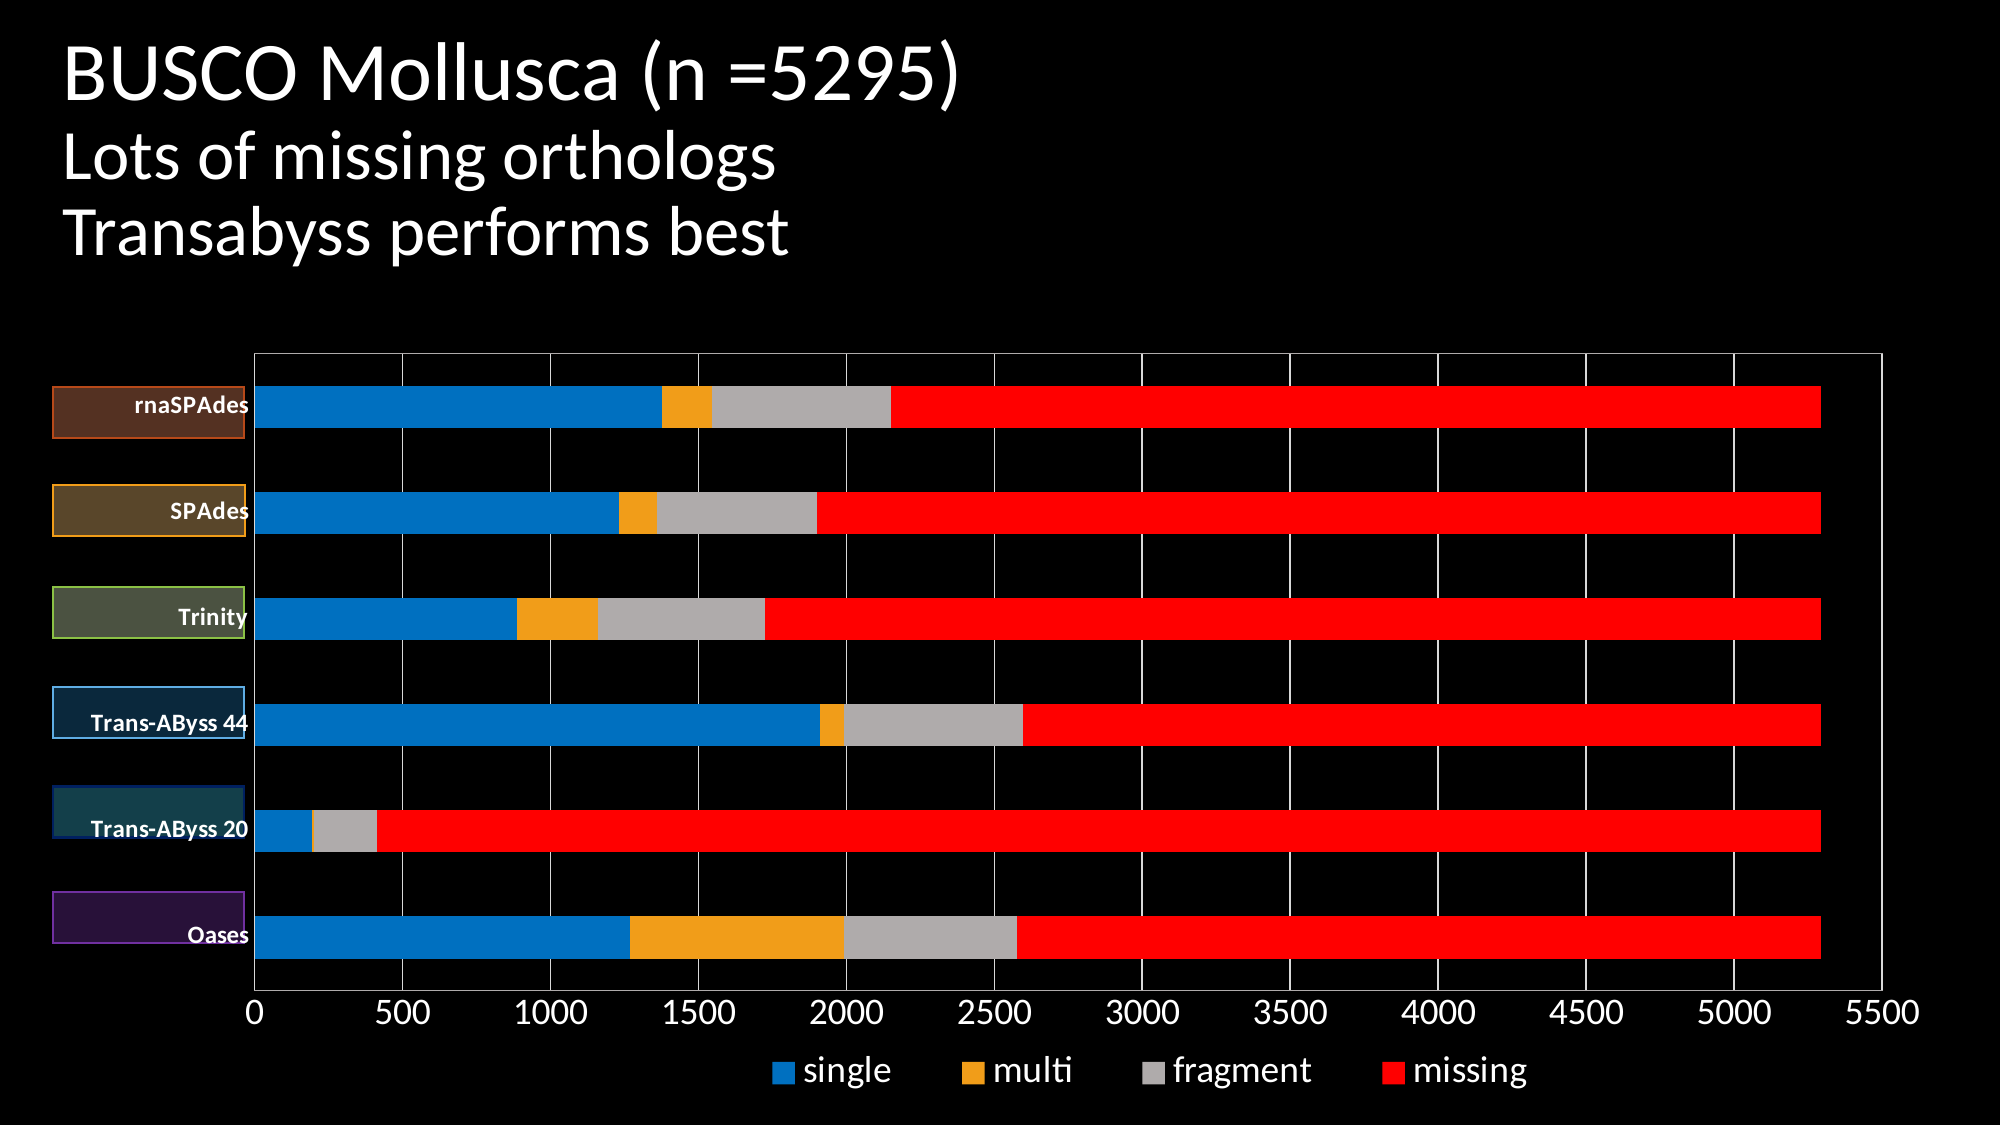

# BUSCO Mollusca (n =5295) Lots of missing orthologs Transabyss performs best

### Chart

| Category | single | multi | fragment | missing |
|---|---|---|---|---|
| Oases | 1270.0 | 721.0 | 587.0 | 2717.0 |
| Trans-AByss 20 | 194.0 | 6.0 | 213.0 | 4882.0 |
| Trans-AByss 44 | 1912.0 | 81.0 | 603.0 | 2699.0 |
| Trinity | 886.0 | 276.0 | 564.0 | 3569.0 |
| SPAdes | 1233.0 | 126.0 | 542.0 | 3394.0 |
| rnaSPAdes | 1377.0 | 170.0 | 605.0 | 3143.0 |